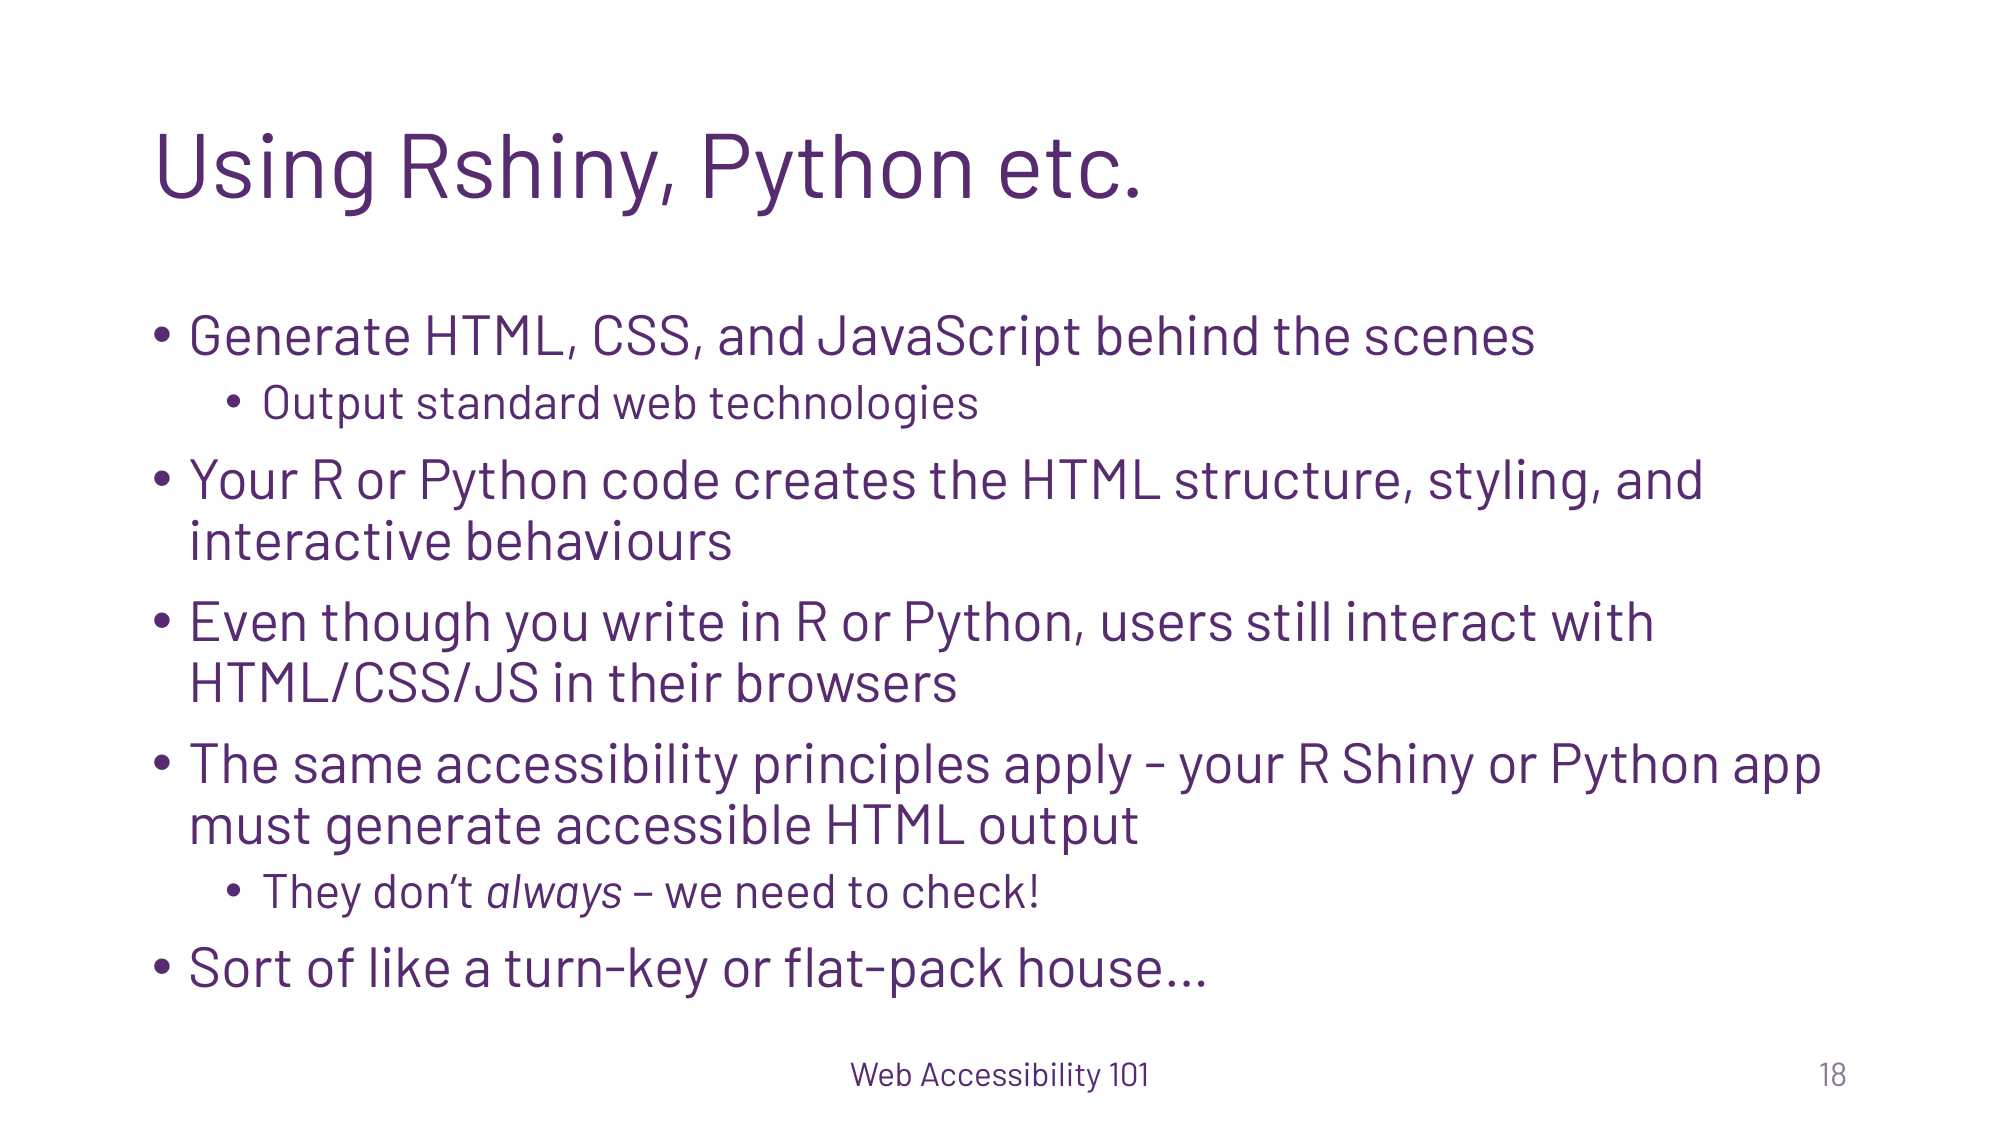

# Using Rshiny, Python etc.
Generate HTML, CSS, and JavaScript behind the scenes
Output standard web technologies
Your R or Python code creates the HTML structure, styling, and interactive behaviours
Even though you write in R or Python, users still interact with HTML/CSS/JS in their browsers
The same accessibility principles apply - your R Shiny or Python app must generate accessible HTML output
They don’t always – we need to check!
Sort of like a turn-key or flat-pack house…

Web Accessibility 101
18